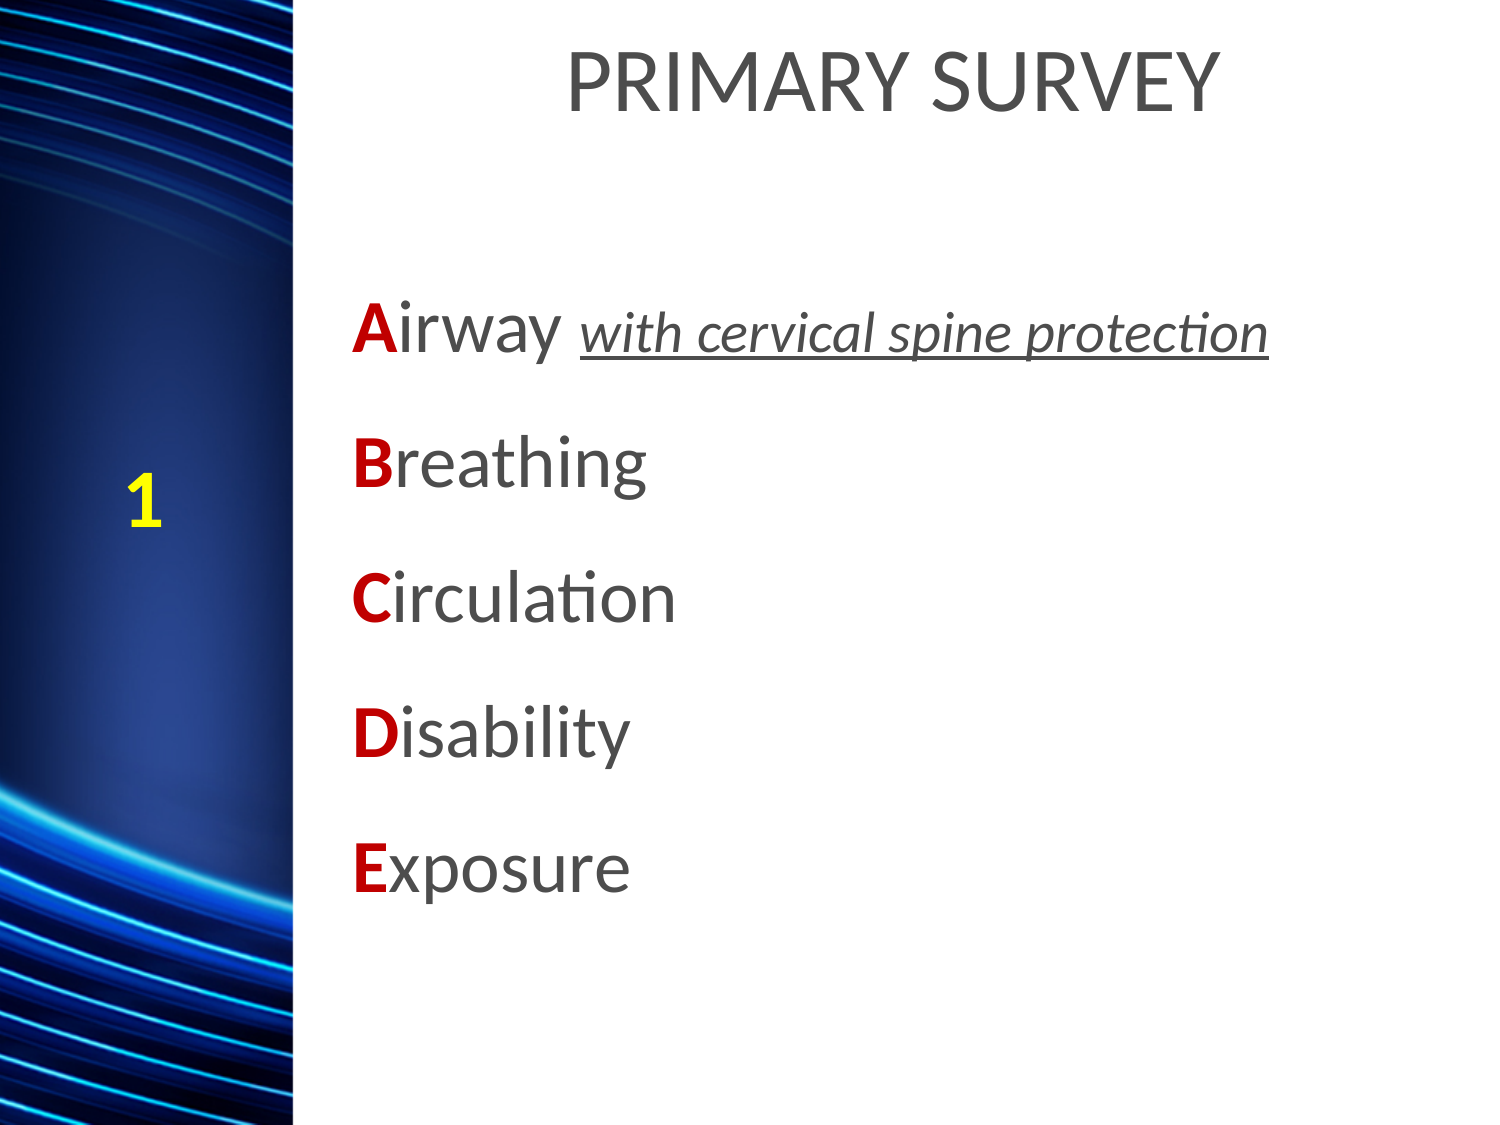

PRIMARY SURVEY
Airway with cervical spine protection
Breathing
Circulation
Disability
Exposure
1